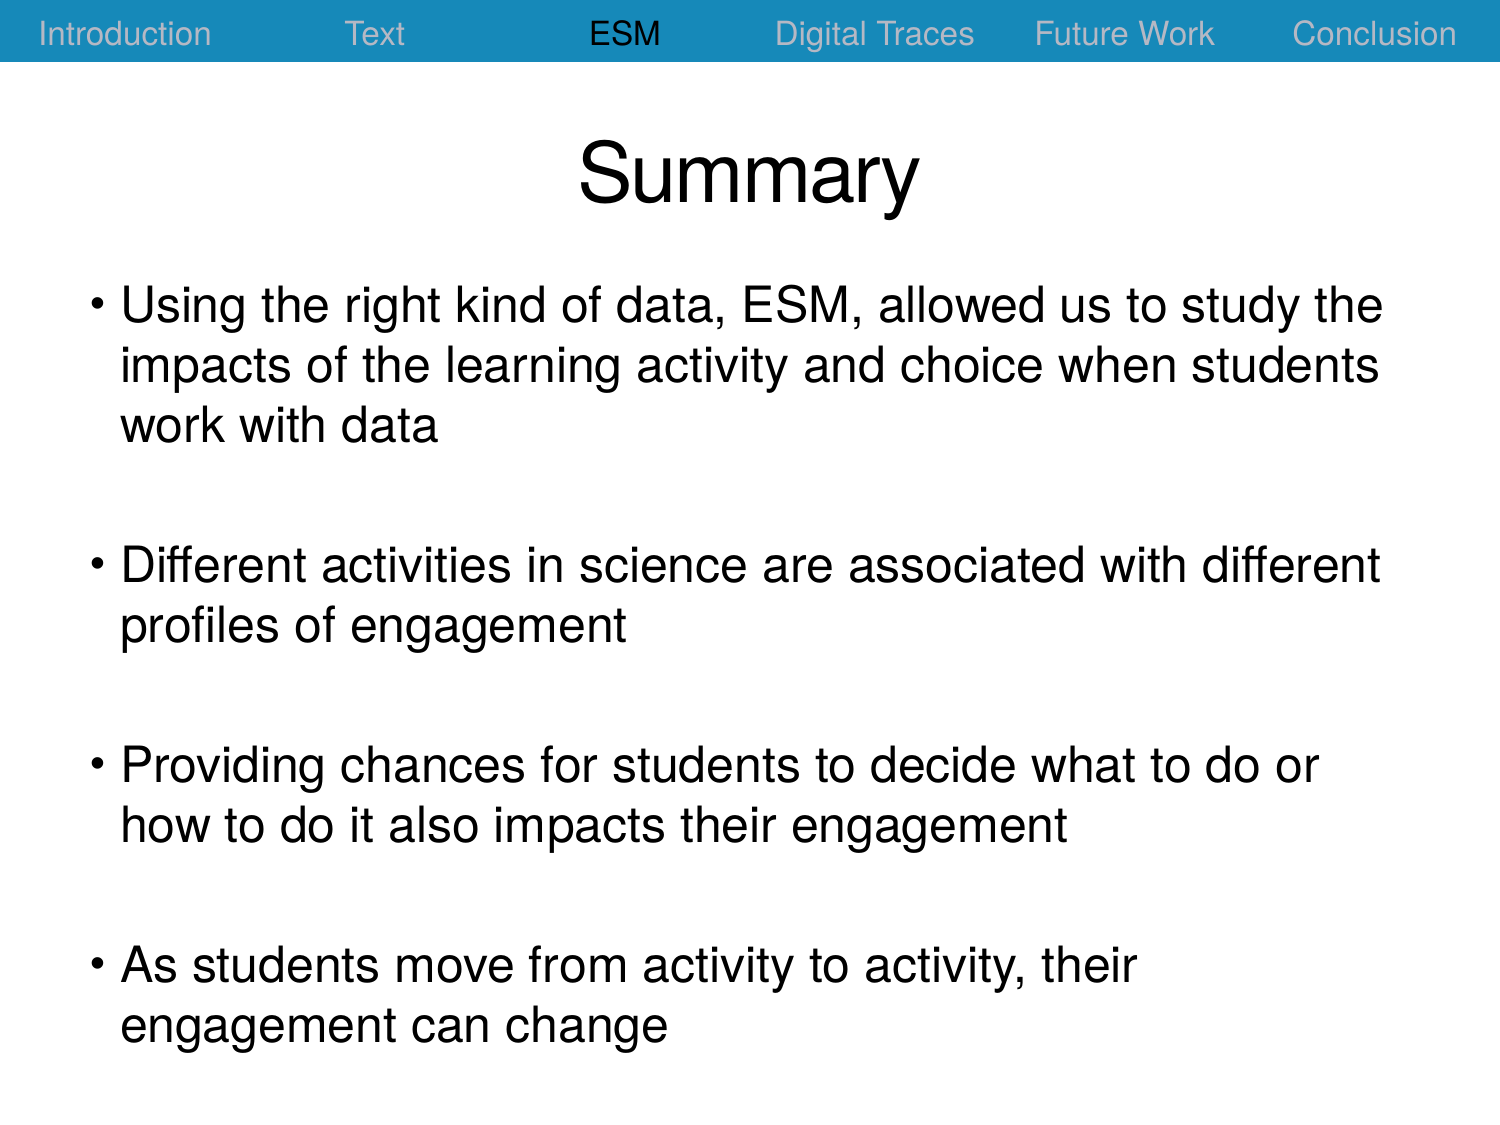

| Introduction | Text | ESM | Digital Traces | Future Work | Conclusion |
| --- | --- | --- | --- | --- | --- |
# Summary
Using the right kind of data, ESM, allowed us to study the impacts of the learning activity and choice when students work with data

Different activities in science are associated with different profiles of engagement

Providing chances for students to decide what to do or how to do it also impacts their engagement

As students move from activity to activity, their engagement can change